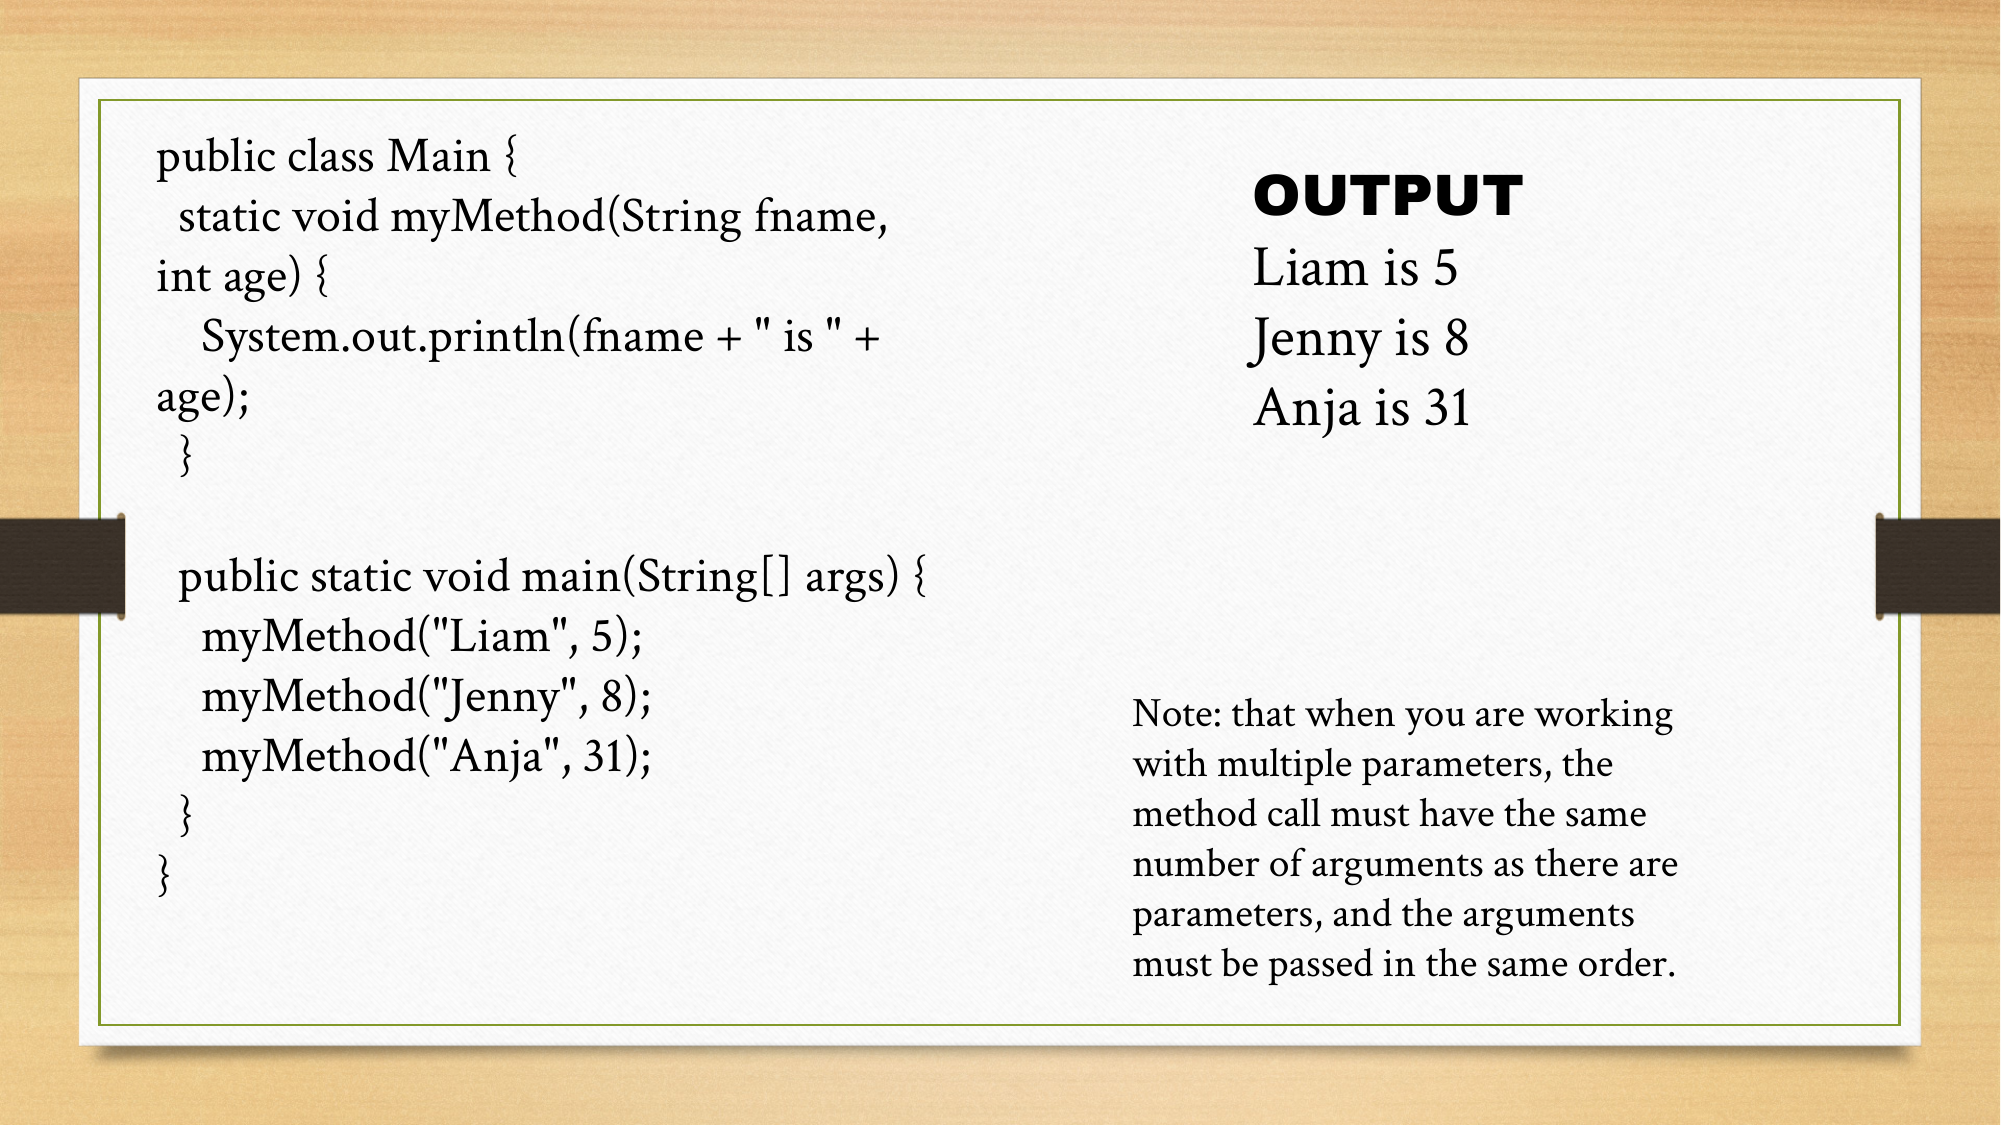

public class Main {
  static void myMethod(String fname, int age) {
    System.out.println(fname + " is " + age);
  }

  public static void main(String[] args) {
    myMethod("Liam", 5);
    myMethod("Jenny", 8);
    myMethod("Anja", 31);
  }
}
OUTPUT
Liam is 5
Jenny is 8
Anja is 31
Note: that when you are working with multiple parameters, the method call must have the same number of arguments as there are parameters, and the arguments must be passed in the same order.